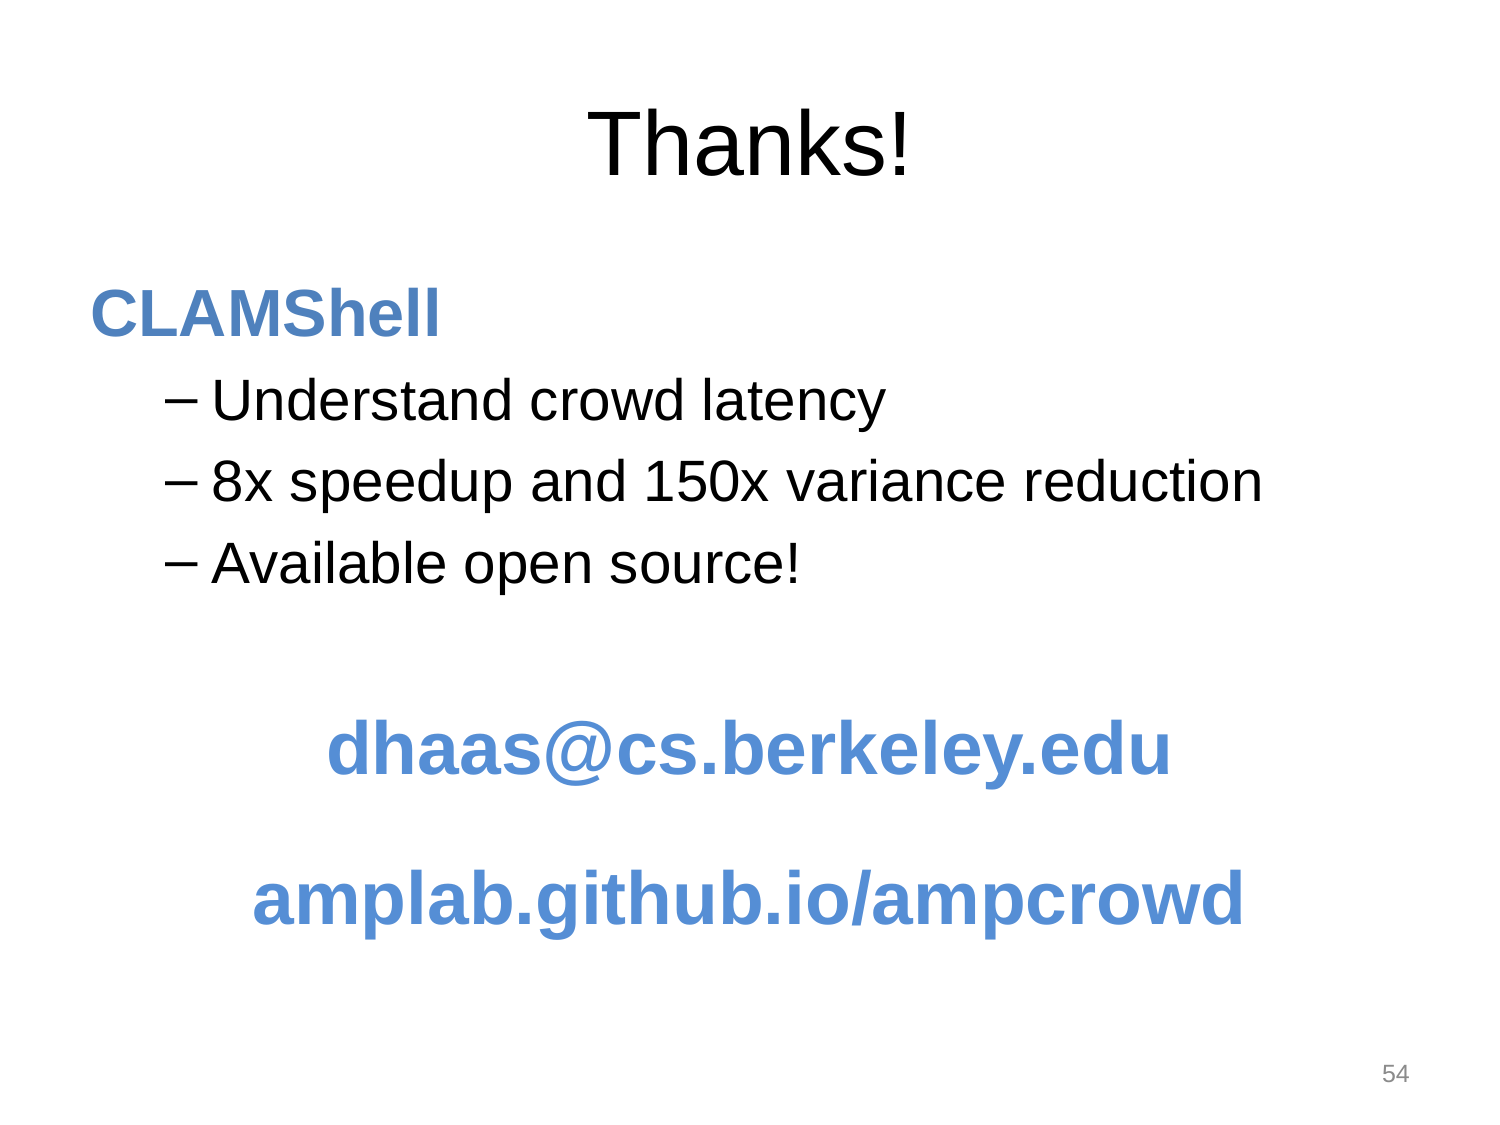

# Thanks!
CLAMShell
Understand crowd latency
8x speedup and 150x variance reduction
Available open source!
dhaas@cs.berkeley.edu
amplab.github.io/ampcrowd
54